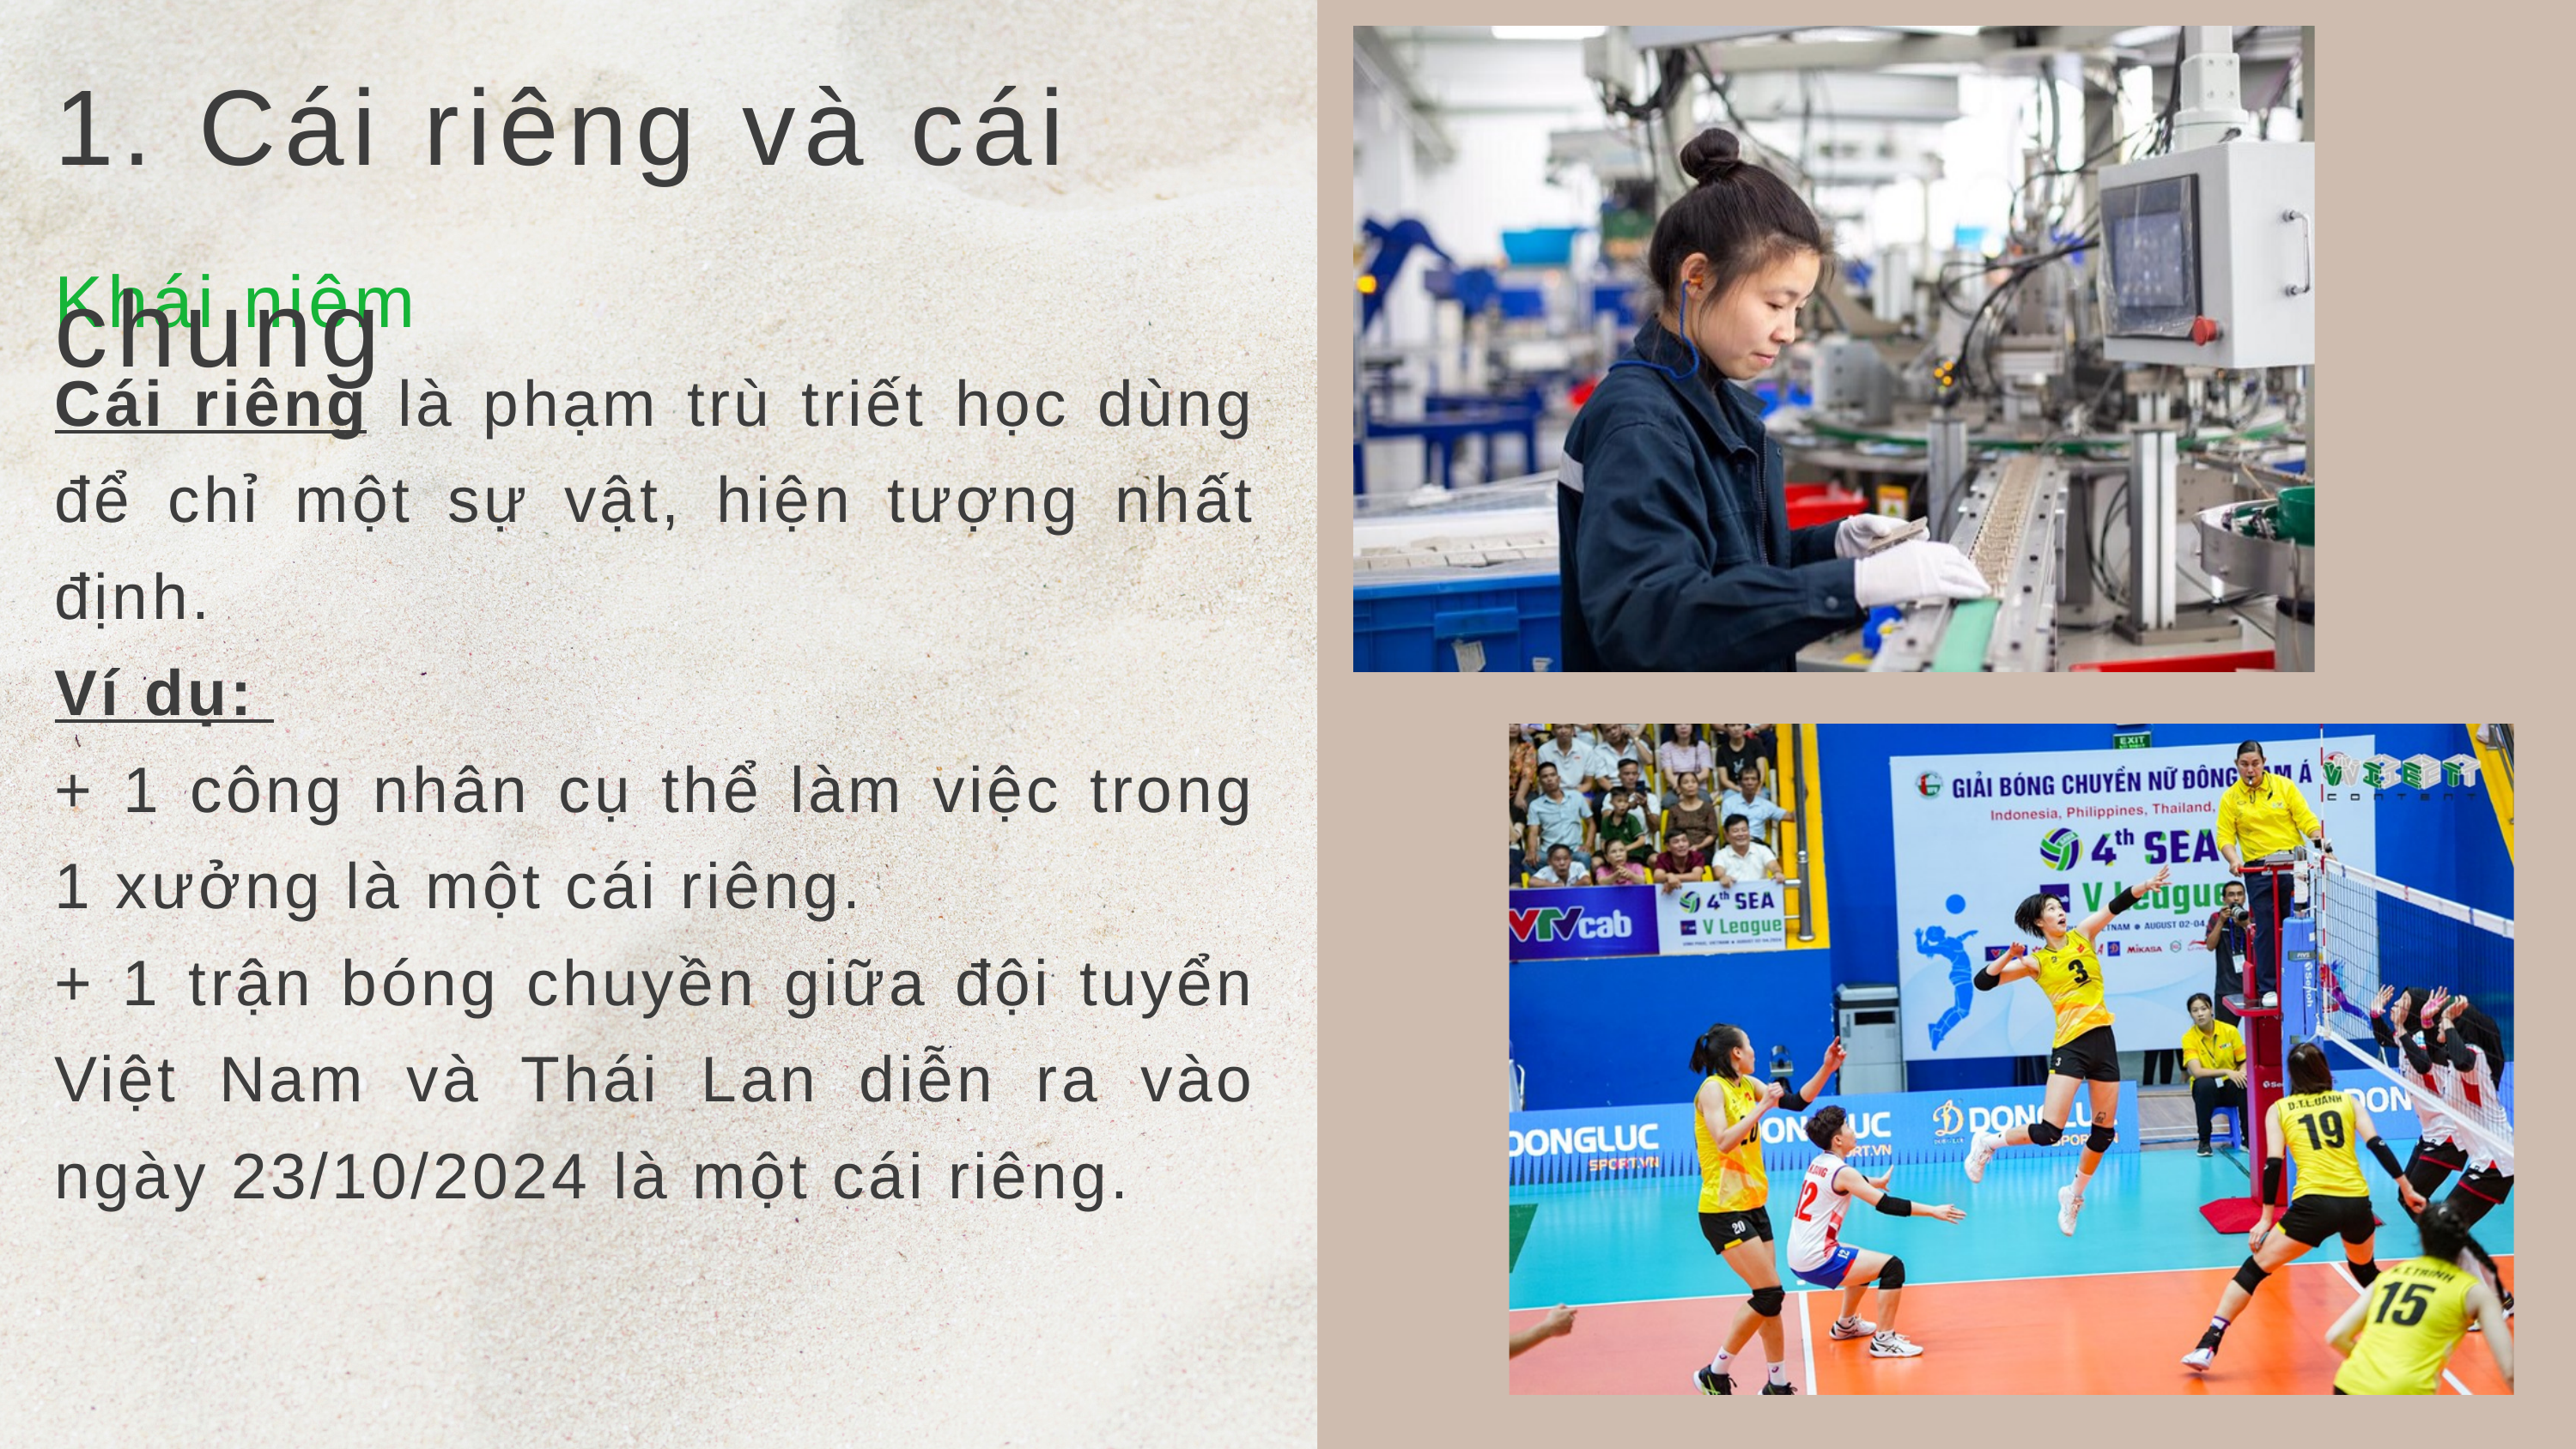

1. Cái riêng và cái chung

Khái niệm
Cái riêng là phạm trù triết học dùng để chỉ một sự vật, hiện tượng nhất định.
Ví dụ:
+ 1 công nhân cụ thể làm việc trong 1 xưởng là một cái riêng.
+ 1 trận bóng chuyền giữa đội tuyển Việt Nam và Thái Lan diễn ra vào ngày 23/10/2024 là một cái riêng.